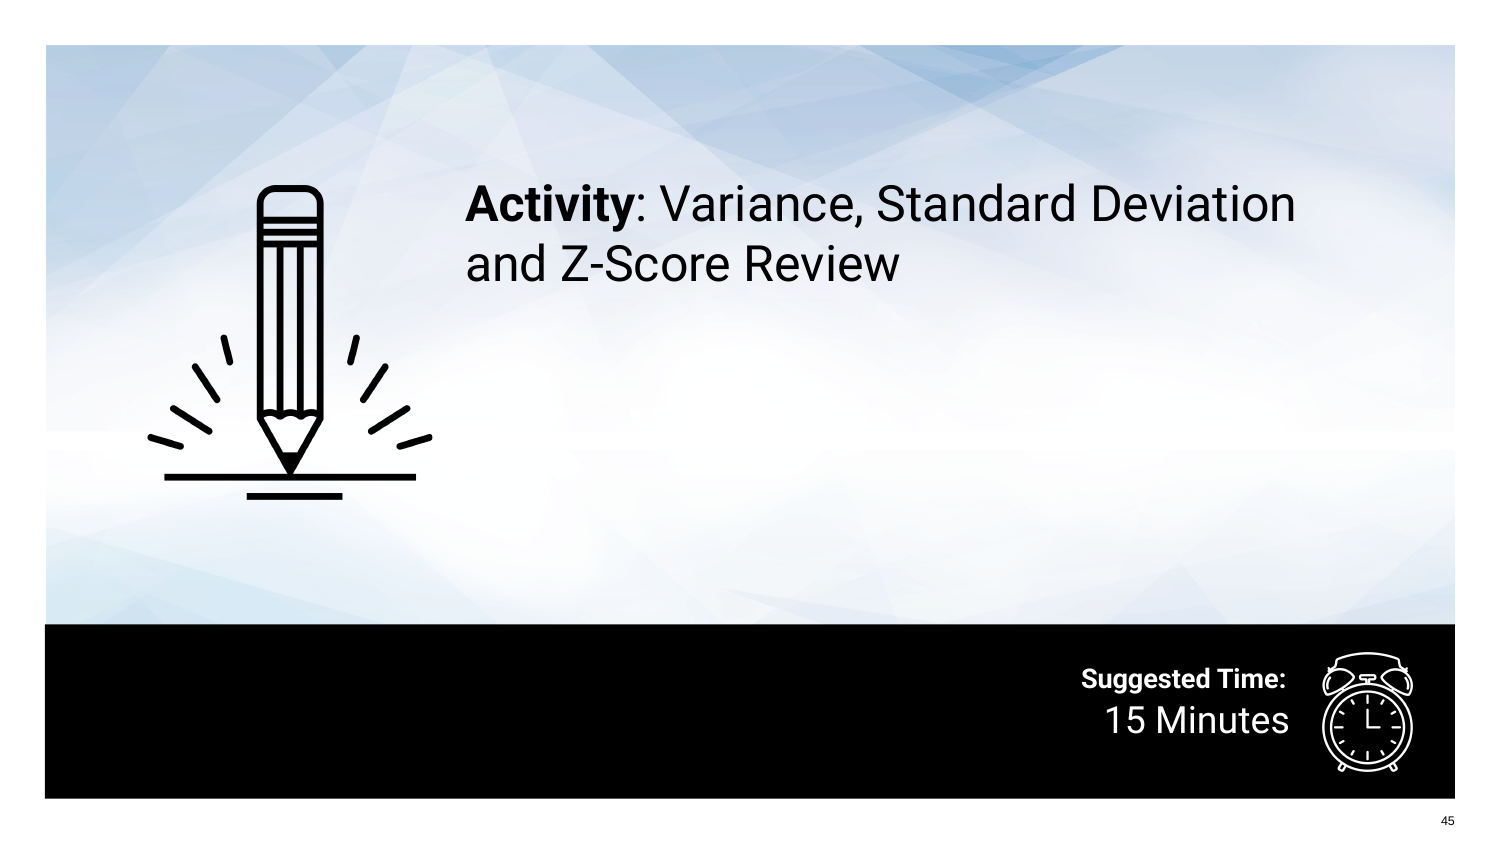

Activity: Variance, Standard Deviation and Z-Score Review
# 15 Minutes

45